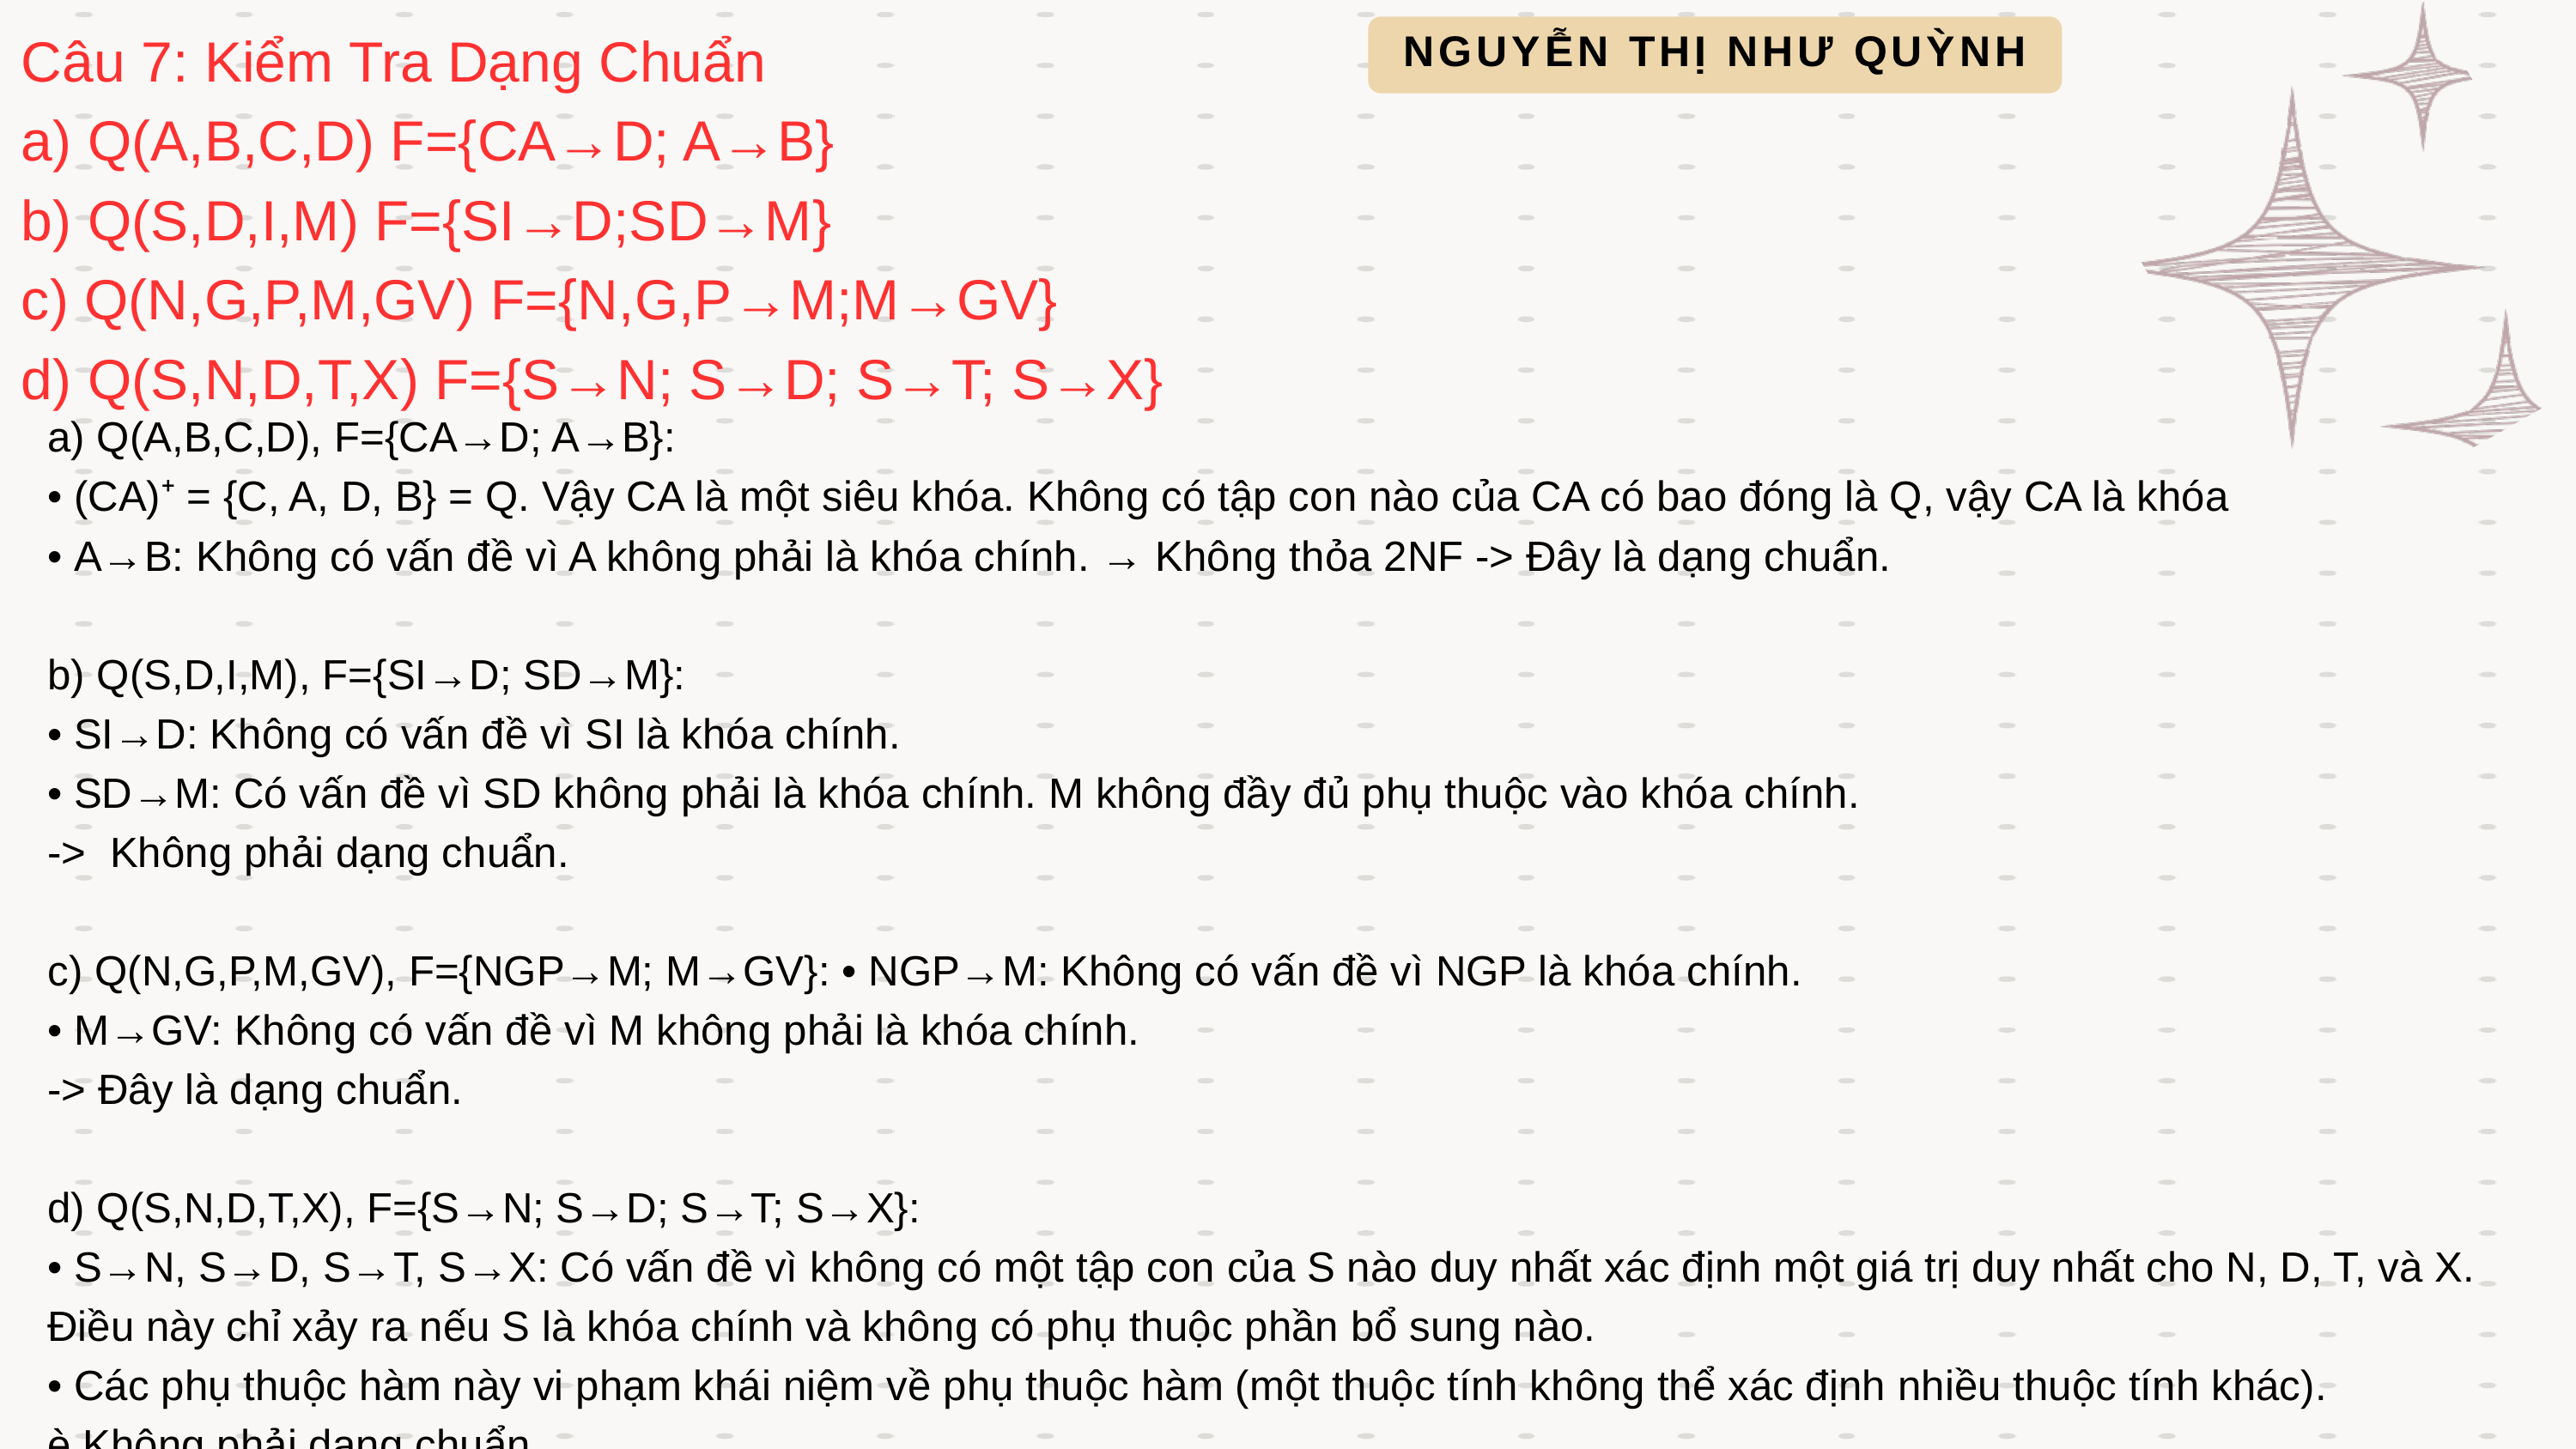

Câu 7: Kiểm Tra Dạng Chuẩn
a) Q(A,B,C,D) F={CA→D; A→B}
b) Q(S,D,I,M) F={SI→D;SD→M}
c) Q(N,G,P,M,GV) F={N,G,P→M;M→GV}
d) Q(S,N,D,T,X) F={S→N; S→D; S→T; S→X}

NGUYỄN THỊ NHƯ QUỲNH

a) Q(A,B,C,D), F={CA→D; A→B}:
• (CA)⁺ = {C, A, D, B} = Q. Vậy CA là một siêu khóa. Không có tập con nào của CA có bao đóng là Q, vậy CA là khóa
• A→B: Không có vấn đề vì A không phải là khóa chính. → Không thỏa 2NF -> Đây là dạng chuẩn.

b) Q(S,D,I,M), F={SI→D; SD→M}:
• SI→D: Không có vấn đề vì SI là khóa chính.
• SD→M: Có vấn đề vì SD không phải là khóa chính. M không đầy đủ phụ thuộc vào khóa chính.
->  Không phải dạng chuẩn.

c) Q(N,G,P,M,GV), F={NGP→M; M→GV}: • NGP→M: Không có vấn đề vì NGP là khóa chính.
• M→GV: Không có vấn đề vì M không phải là khóa chính.
-> Đây là dạng chuẩn.

d) Q(S,N,D,T,X), F={S→N; S→D; S→T; S→X}:
• S→N, S→D, S→T, S→X: Có vấn đề vì không có một tập con của S nào duy nhất xác định một giá trị duy nhất cho N, D, T, và X. Điều này chỉ xảy ra nếu S là khóa chính và không có phụ thuộc phần bổ sung nào.
• Các phụ thuộc hàm này vi phạm khái niệm về phụ thuộc hàm (một thuộc tính không thể xác định nhiều thuộc tính khác).
è Không phải dạng chuẩn.